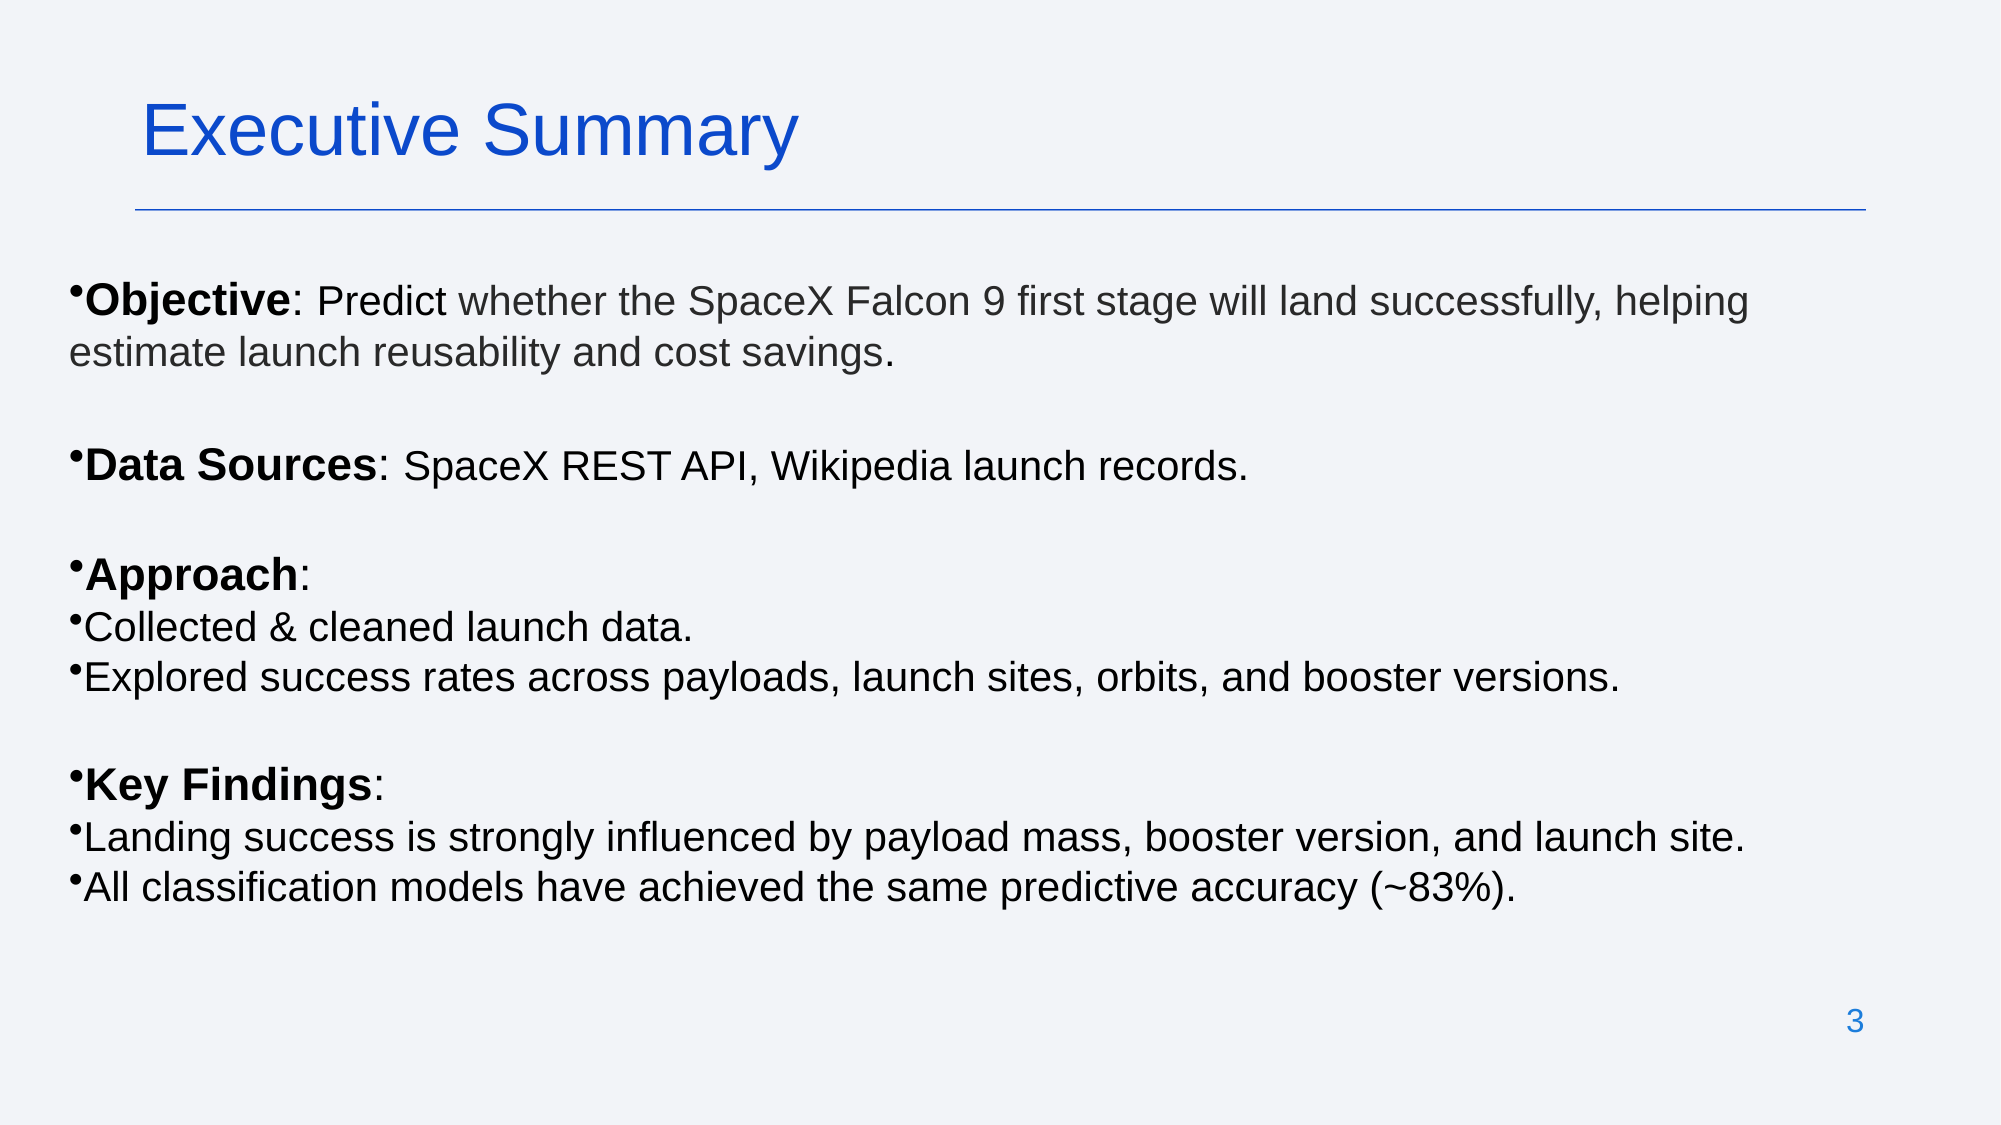

Executive Summary
Objective: Predict whether the SpaceX Falcon 9 first stage will land successfully, helping estimate launch reusability and cost savings.

Data Sources: SpaceX REST API, Wikipedia launch records.

Approach:
Collected & cleaned launch data.
Explored success rates across payloads, launch sites, orbits, and booster versions.

Key Findings:
Landing success is strongly influenced by payload mass, booster version, and launch site.
All classification models have achieved the same predictive accuracy (~83%).

3